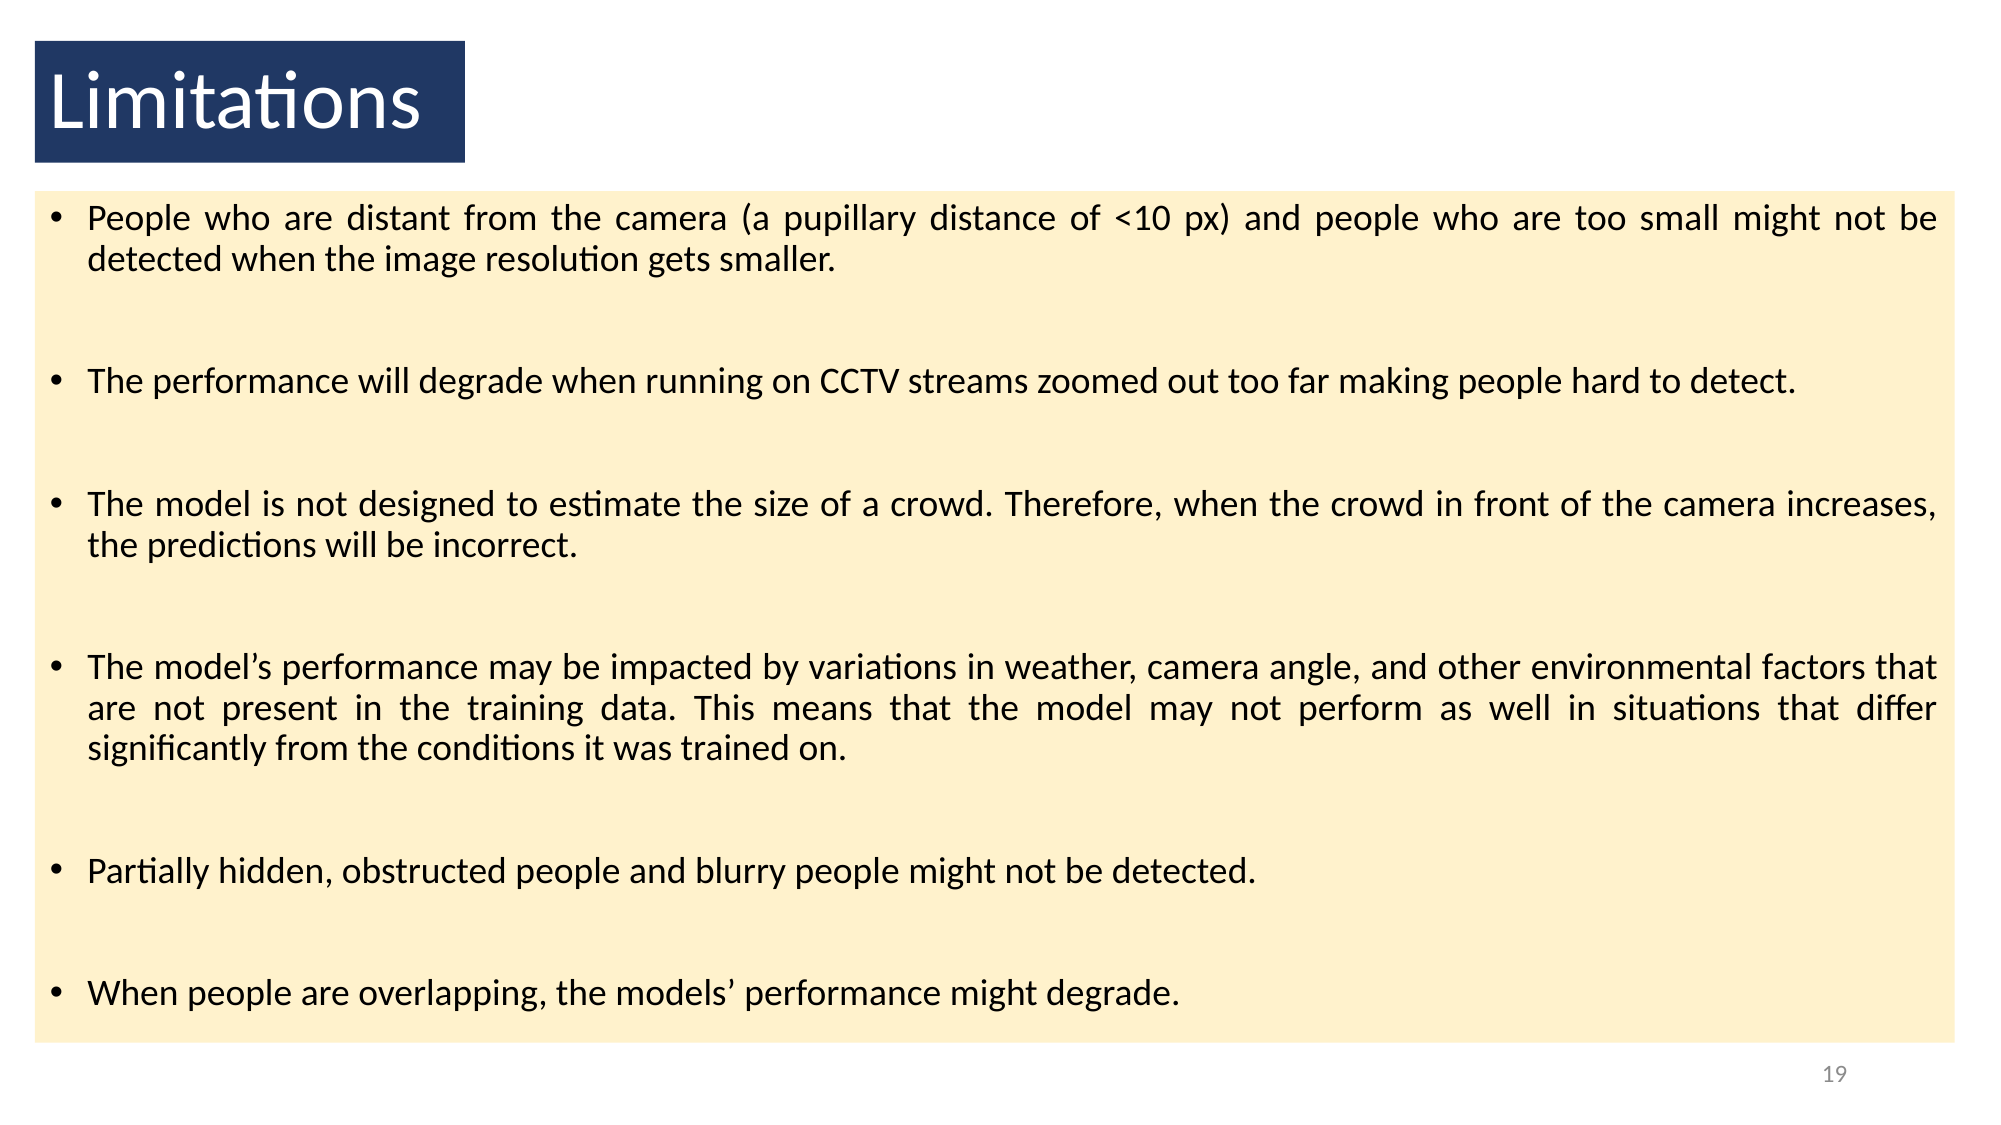

# Limitations
People who are distant from the camera (a pupillary distance of <10 px) and people who are too small might not be detected when the image resolution gets smaller.

The performance will degrade when running on CCTV streams zoomed out too far making people hard to detect.

The model is not designed to estimate the size of a crowd. Therefore, when the crowd in front of the camera increases, the predictions will be incorrect.

The model’s performance may be impacted by variations in weather, camera angle, and other environmental factors that are not present in the training data. This means that the model may not perform as well in situations that differ significantly from the conditions it was trained on.

Partially hidden, obstructed people and blurry people might not be detected.

When people are overlapping, the models’ performance might degrade.

19